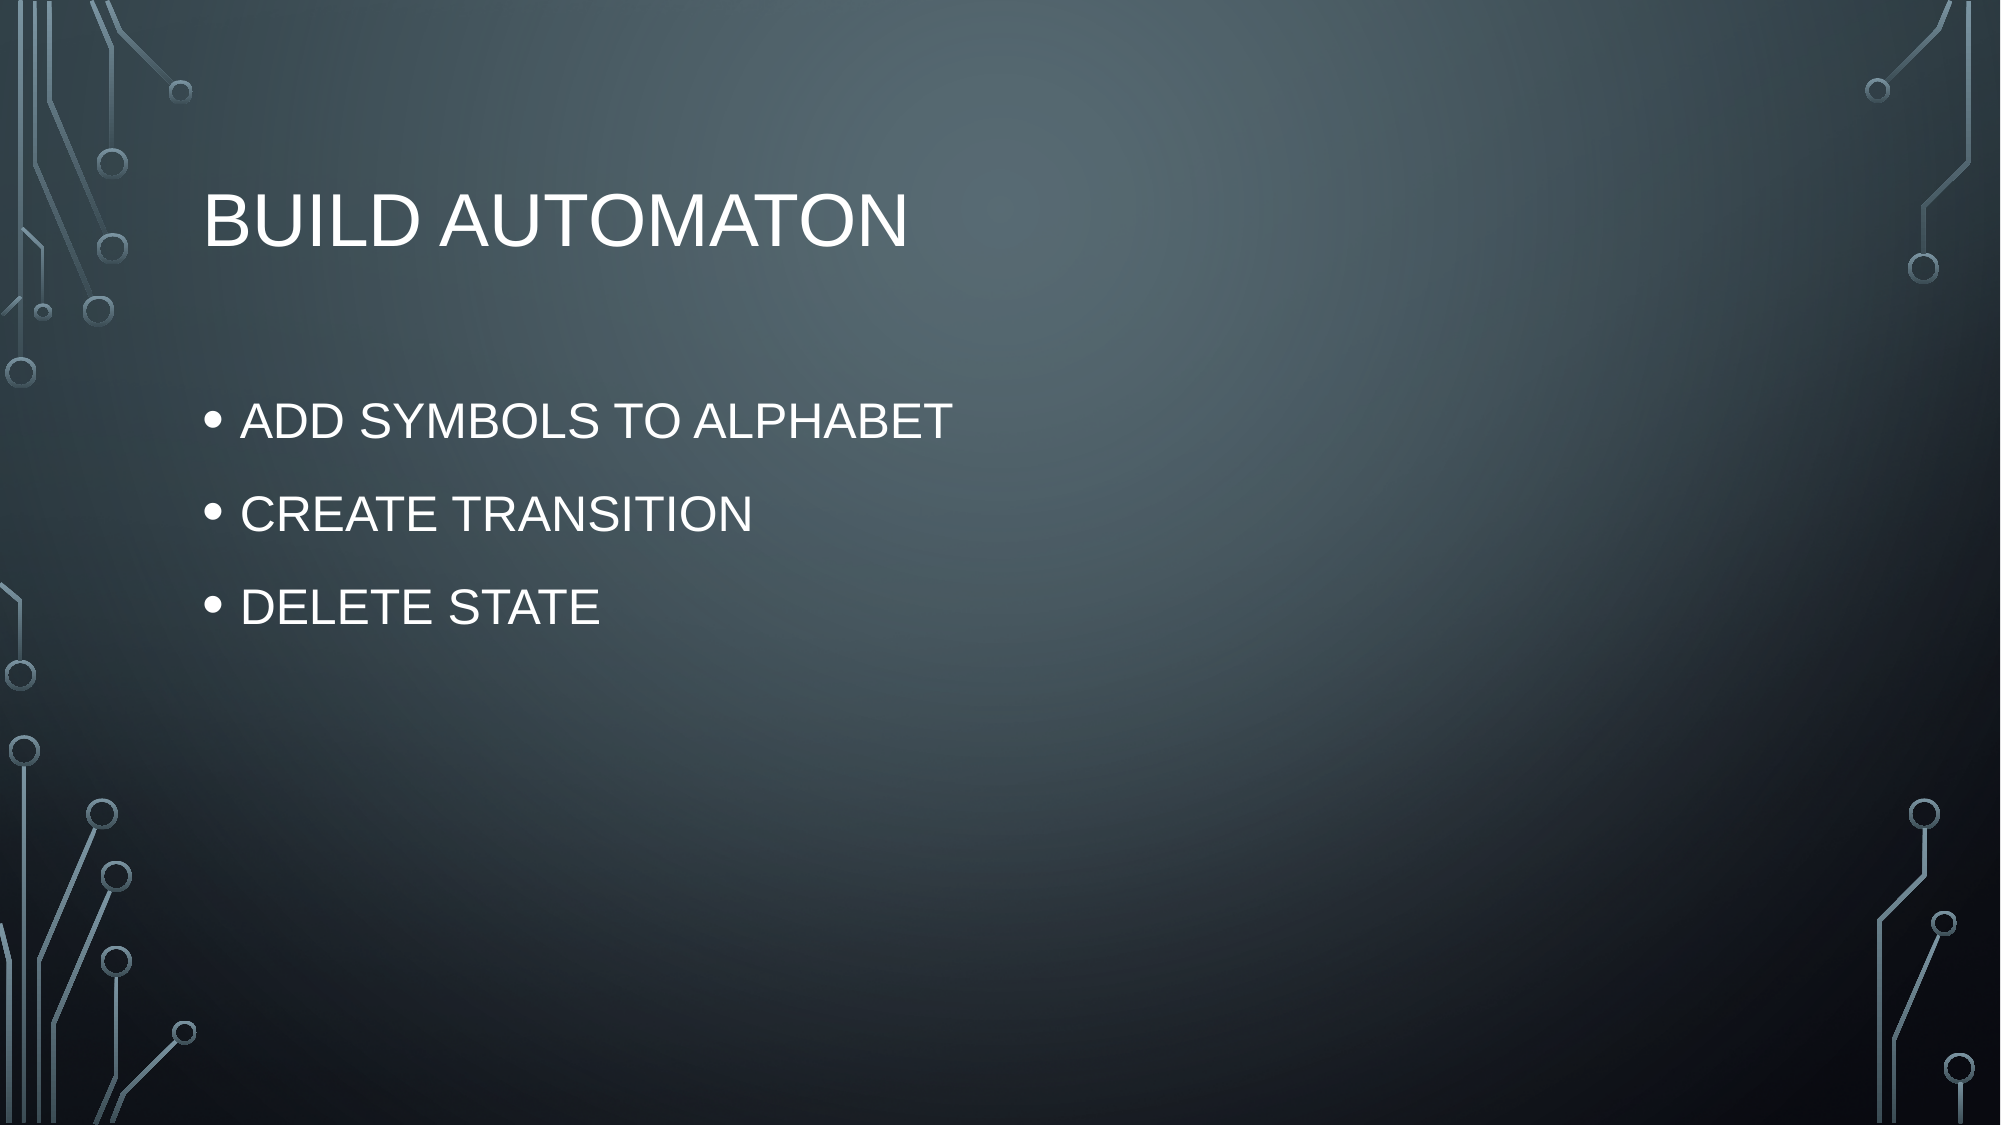

# BUILD AUTOMATON
ADD SYMBOLS TO ALPHABET
CREATE TRANSITION
DELETE STATE